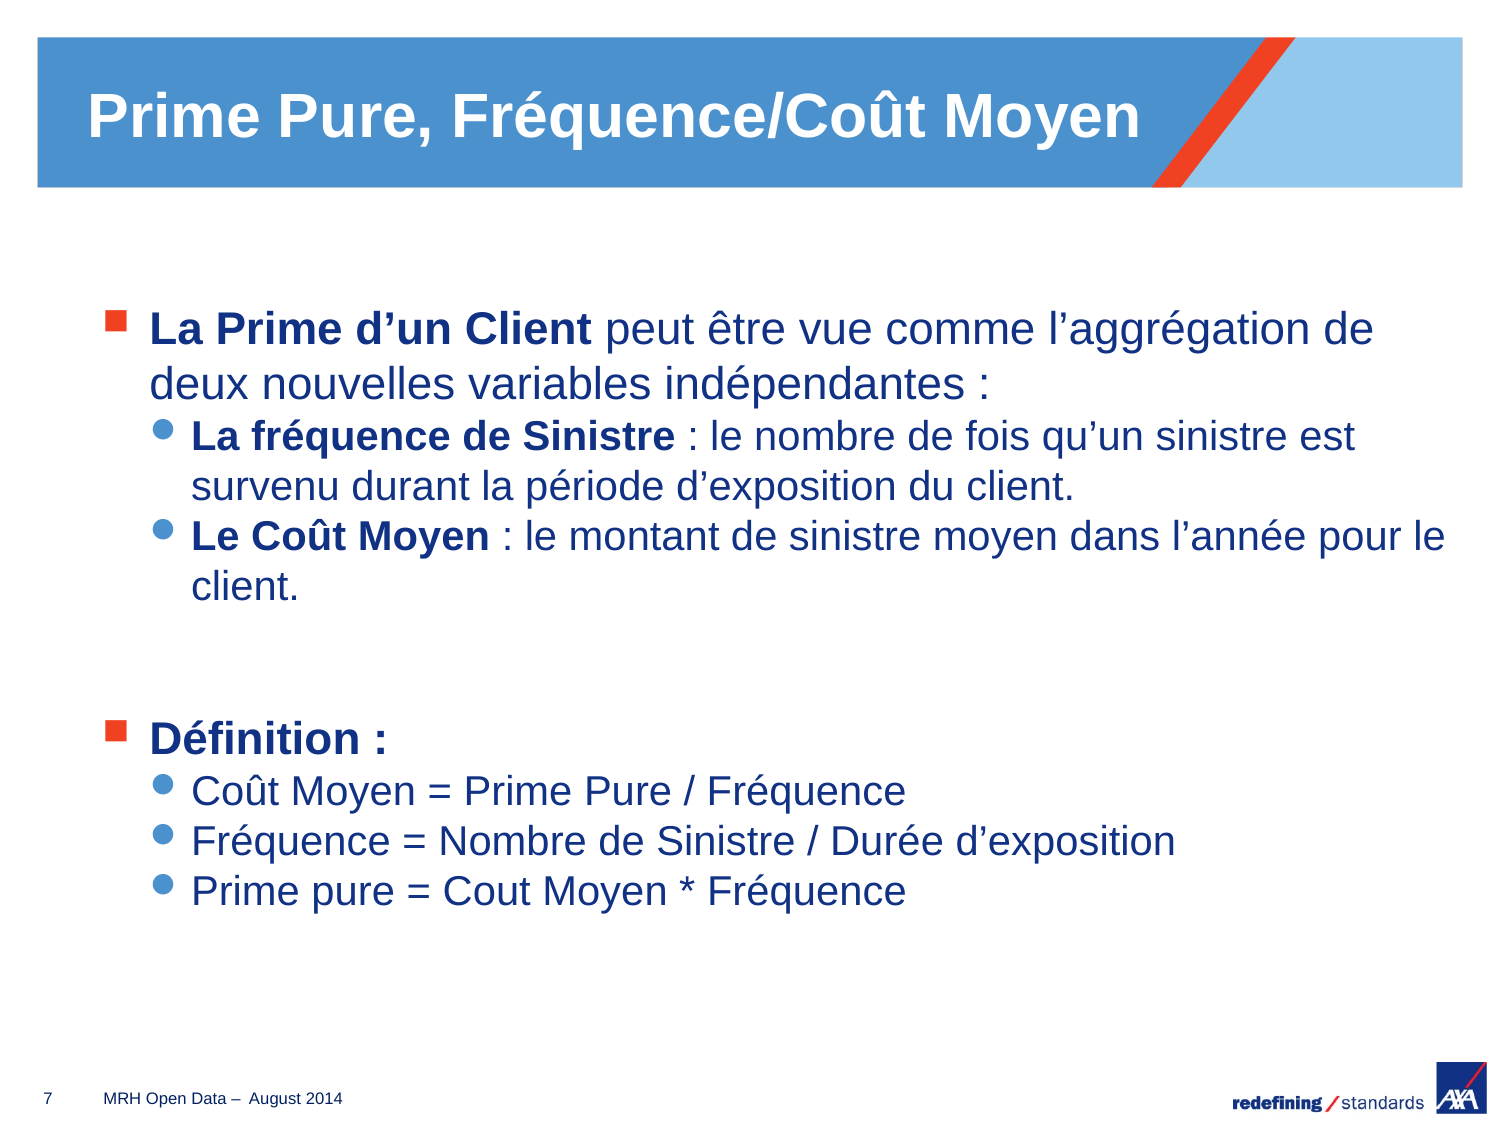

# Prime Pure, Fréquence/Coût Moyen
La Prime d’un Client peut être vue comme l’aggrégation de deux nouvelles variables indépendantes :
La fréquence de Sinistre : le nombre de fois qu’un sinistre est survenu durant la période d’exposition du client.
Le Coût Moyen : le montant de sinistre moyen dans l’année pour le client.

Définition :
Coût Moyen = Prime Pure / Fréquence
Fréquence = Nombre de Sinistre / Durée d’exposition
Prime pure = Cout Moyen * Fréquence
7
MRH Open Data –  August 2014